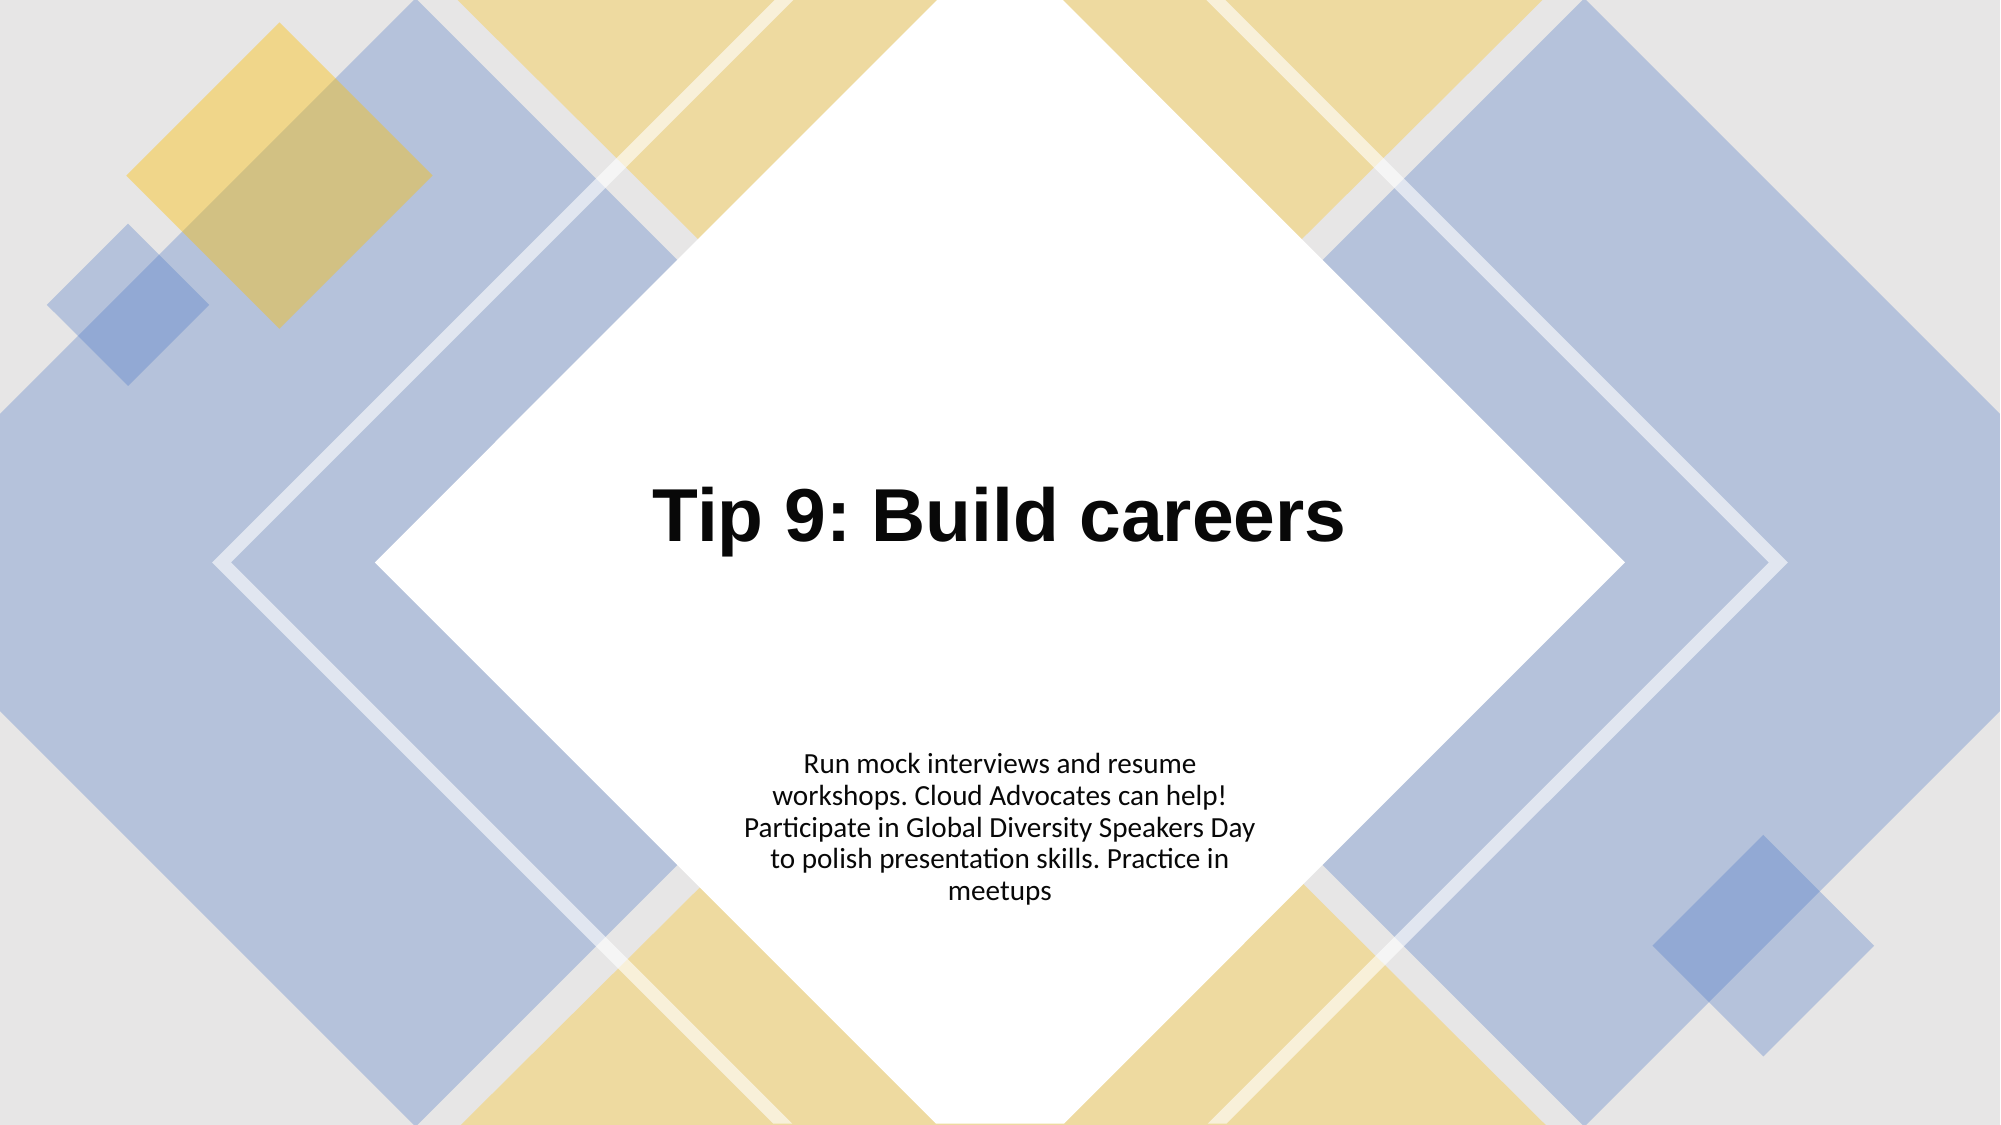

# Tip 9: Build careers

Run mock interviews and resume workshops. Cloud Advocates can help! Participate in Global Diversity Speakers Day to polish presentation skills. Practice in meetups